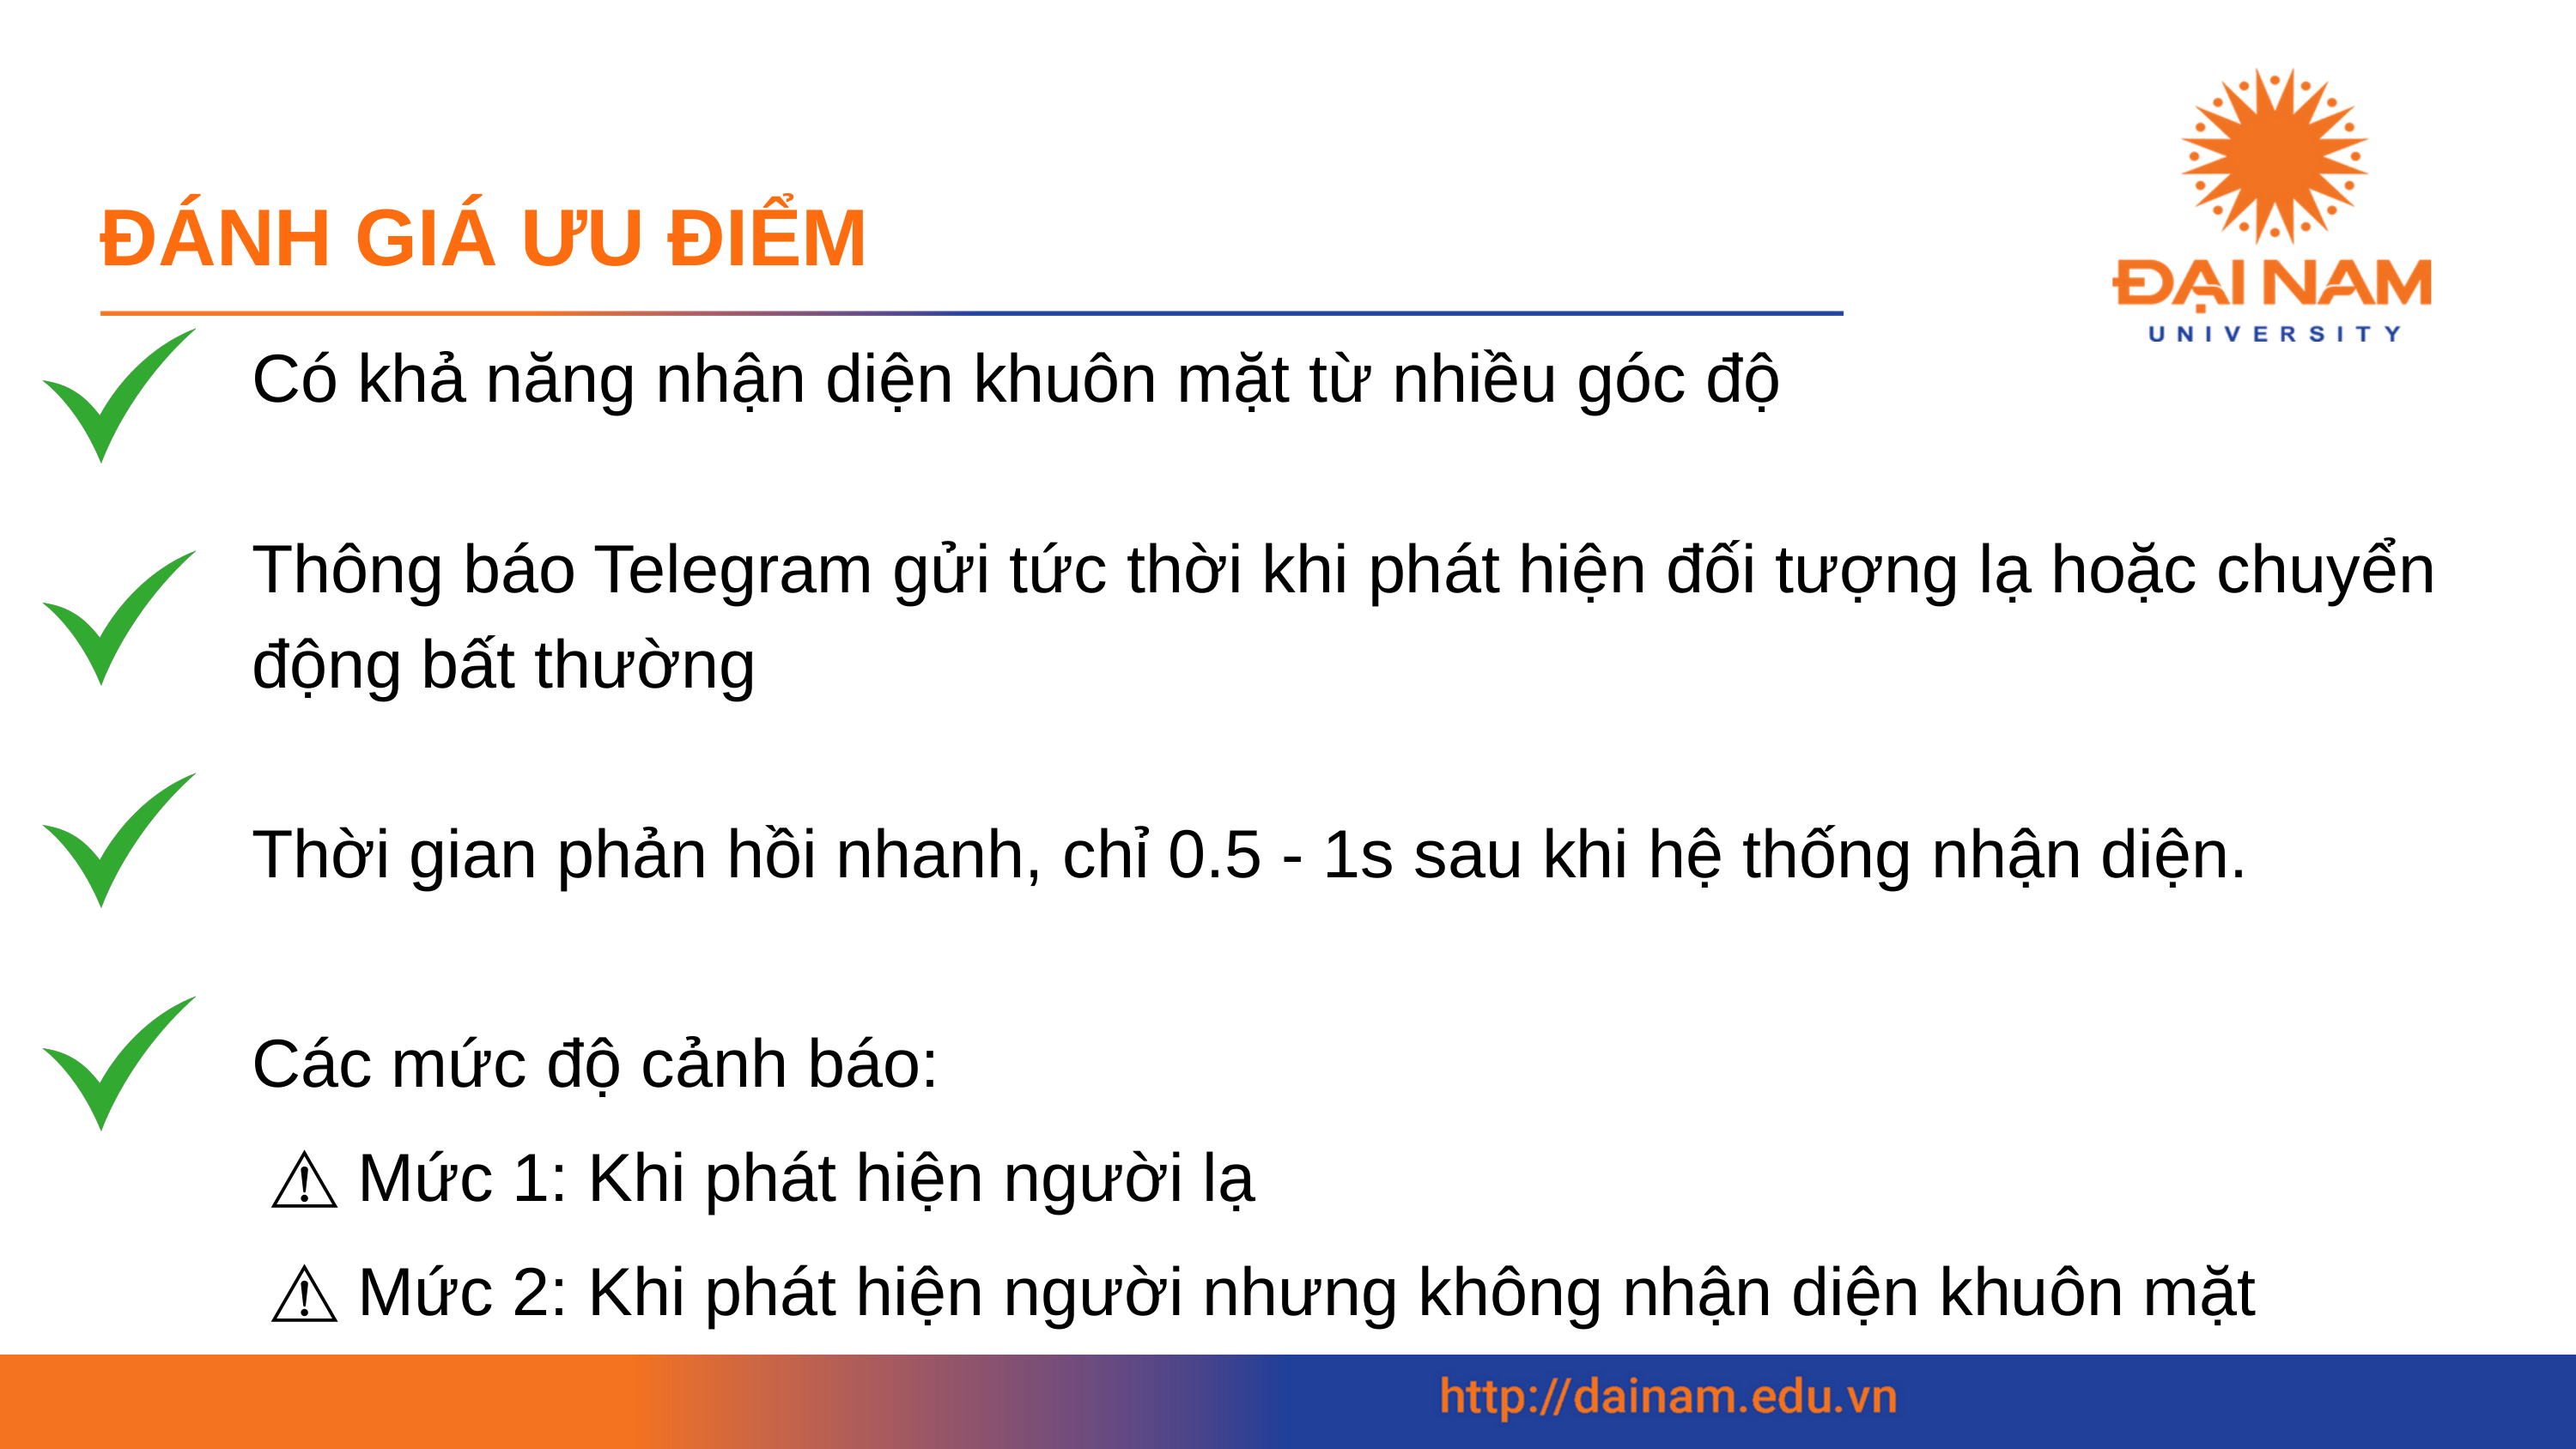

ĐÁNH GIÁ ƯU ĐIỂM

Có khả năng nhận diện khuôn mặt từ nhiều góc độ

Thông báo Telegram gửi tức thời khi phát hiện đối tượng lạ hoặc chuyển động bất thường

Thời gian phản hồi nhanh, chỉ 0.5 - 1s sau khi hệ thống nhận diện.

Các mức độ cảnh báo:
 ⚠️ Mức 1: Khi phát hiện người lạ
 ⚠️ Mức 2: Khi phát hiện người nhưng không nhận diện khuôn mặt